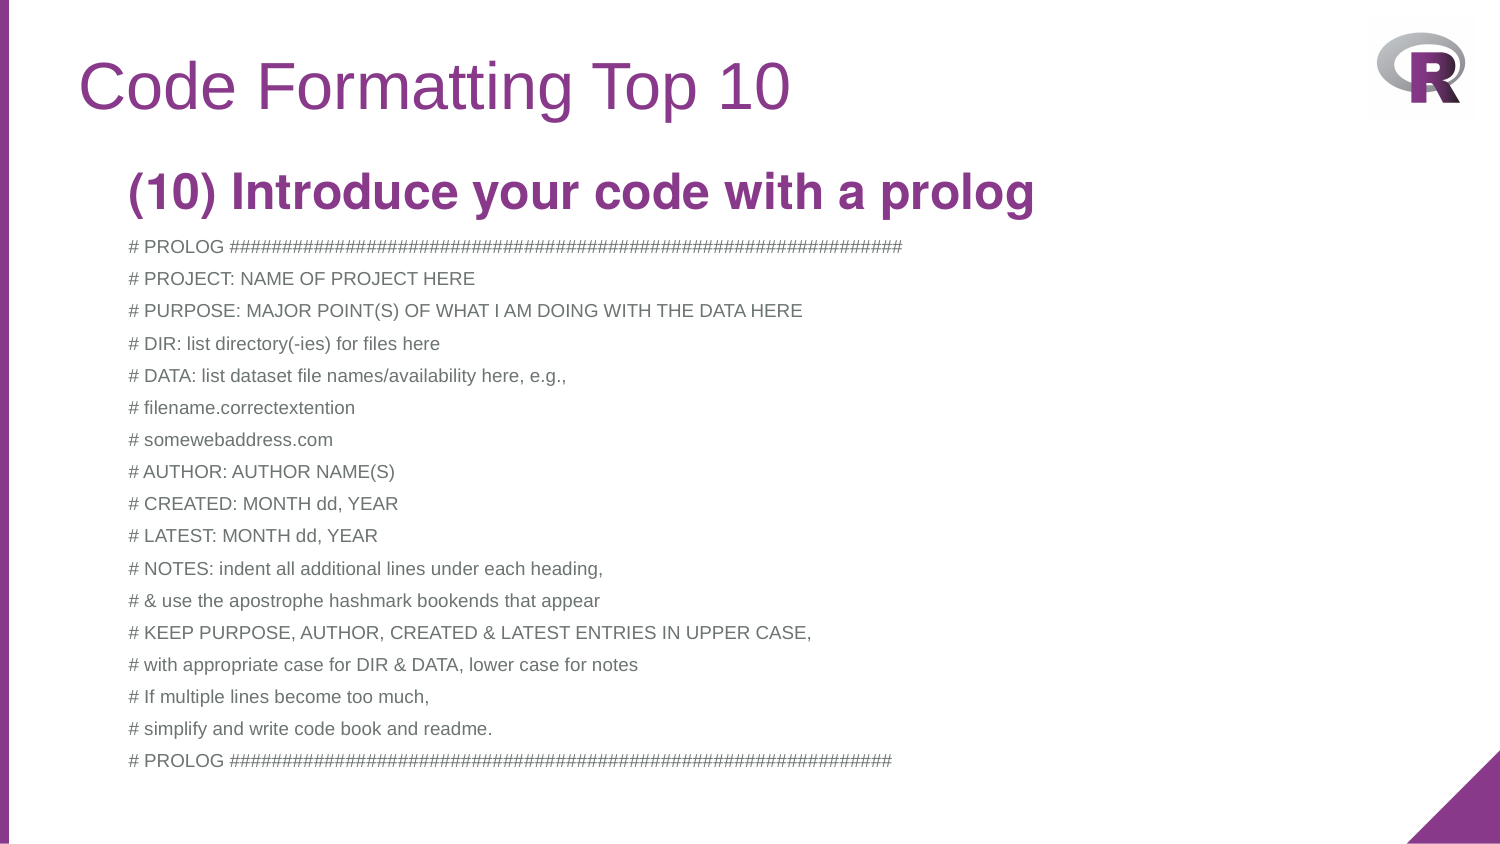

Code Formatting Top 10
# (10) Introduce your code with a prolog
# PROLOG ################################################################
# PROJECT: NAME OF PROJECT HERE
# PURPOSE: MAJOR POINT(S) OF WHAT I AM DOING WITH THE DATA HERE
# DIR: list directory(-ies) for files here
# DATA: list dataset file names/availability here, e.g.,
# filename.correctextention
# somewebaddress.com
# AUTHOR: AUTHOR NAME(S)
# CREATED: MONTH dd, YEAR
# LATEST: MONTH dd, YEAR
# NOTES: indent all additional lines under each heading,
# & use the apostrophe hashmark bookends that appear
# KEEP PURPOSE, AUTHOR, CREATED & LATEST ENTRIES IN UPPER CASE,
# with appropriate case for DIR & DATA, lower case for notes
# If multiple lines become too much,
# simplify and write code book and readme.
# PROLOG ###############################################################